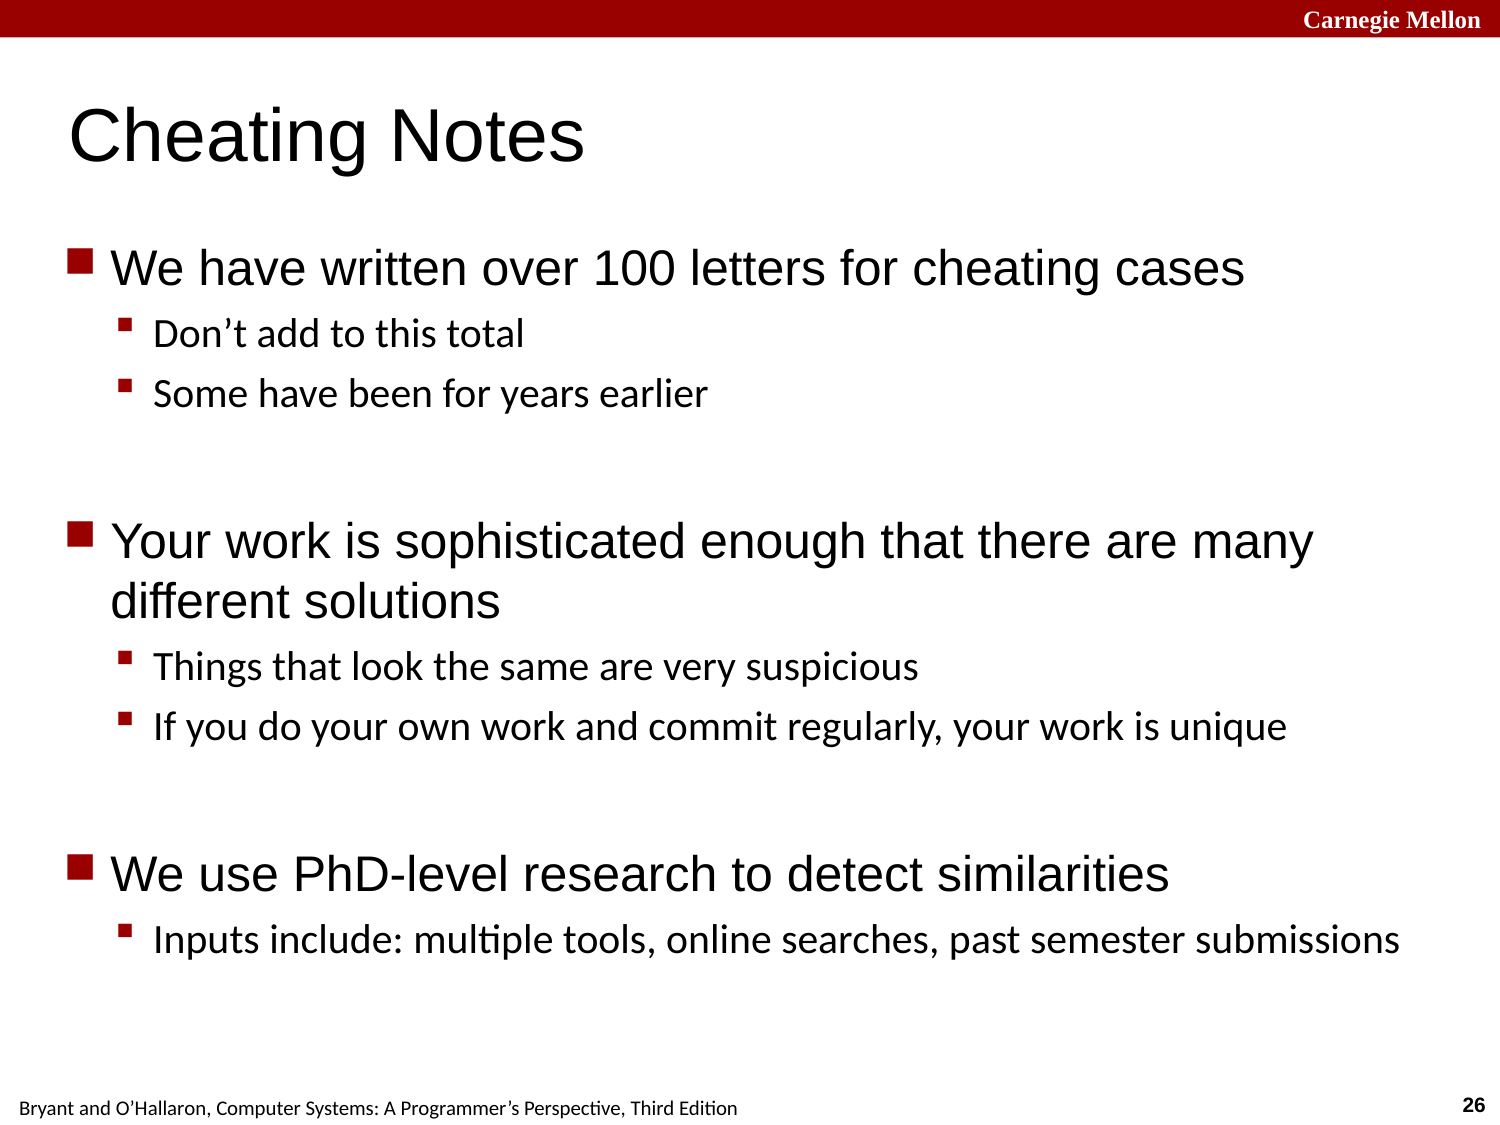

# Cheating Notes
We have written over 100 letters for cheating cases
Don’t add to this total
Some have been for years earlier

Your work is sophisticated enough that there are many different solutions
Things that look the same are very suspicious
If you do your own work and commit regularly, your work is unique

We use PhD-level research to detect similarities
Inputs include: multiple tools, online searches, past semester submissions